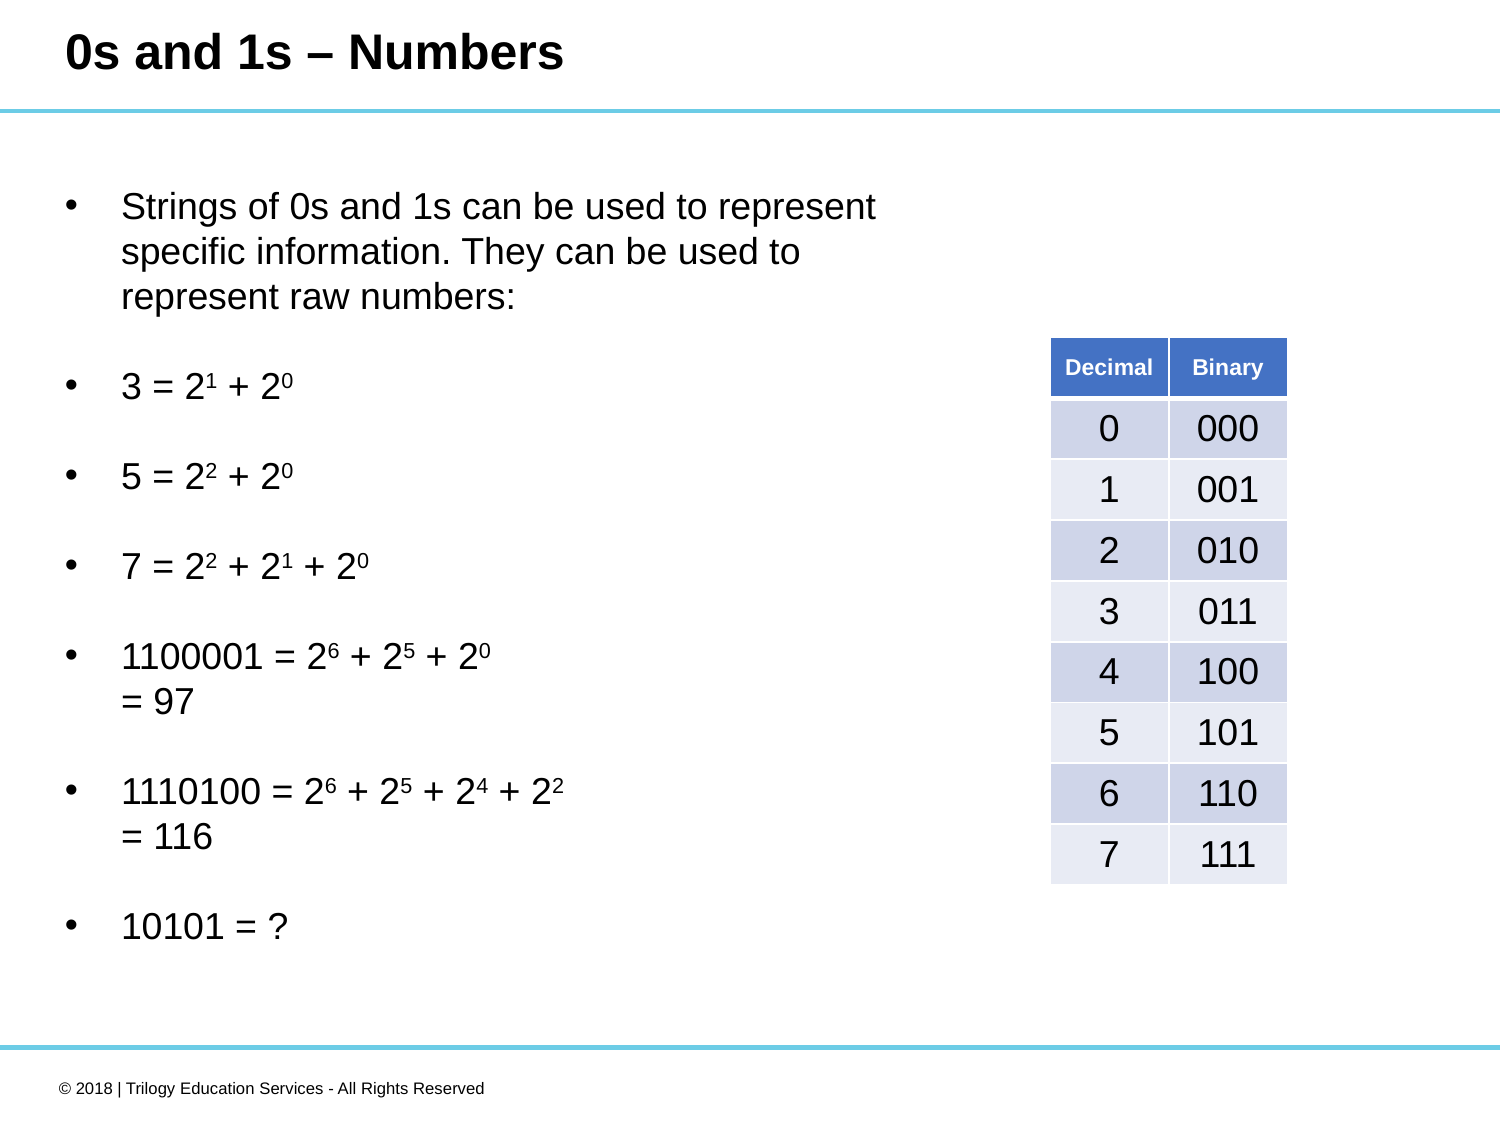

# 0s and 1s – Numbers
Strings of 0s and 1s can be used to represent specific information. They can be used to represent raw numbers:

3 = 21 + 20

5 = 22 + 20

7 = 22 + 21 + 20

1100001 = 26 + 25 + 20
= 97

1110100 = 26 + 25 + 24 + 22
= 116

10101 = ?

| Decimal | Binary |
| --- | --- |
| 0 | 000 |
| 1 | 001 |
| 2 | 010 |
| 3 | 011 |
| 4 | 100 |
| 5 | 101 |
| 6 | 110 |
| 7 | 111 |